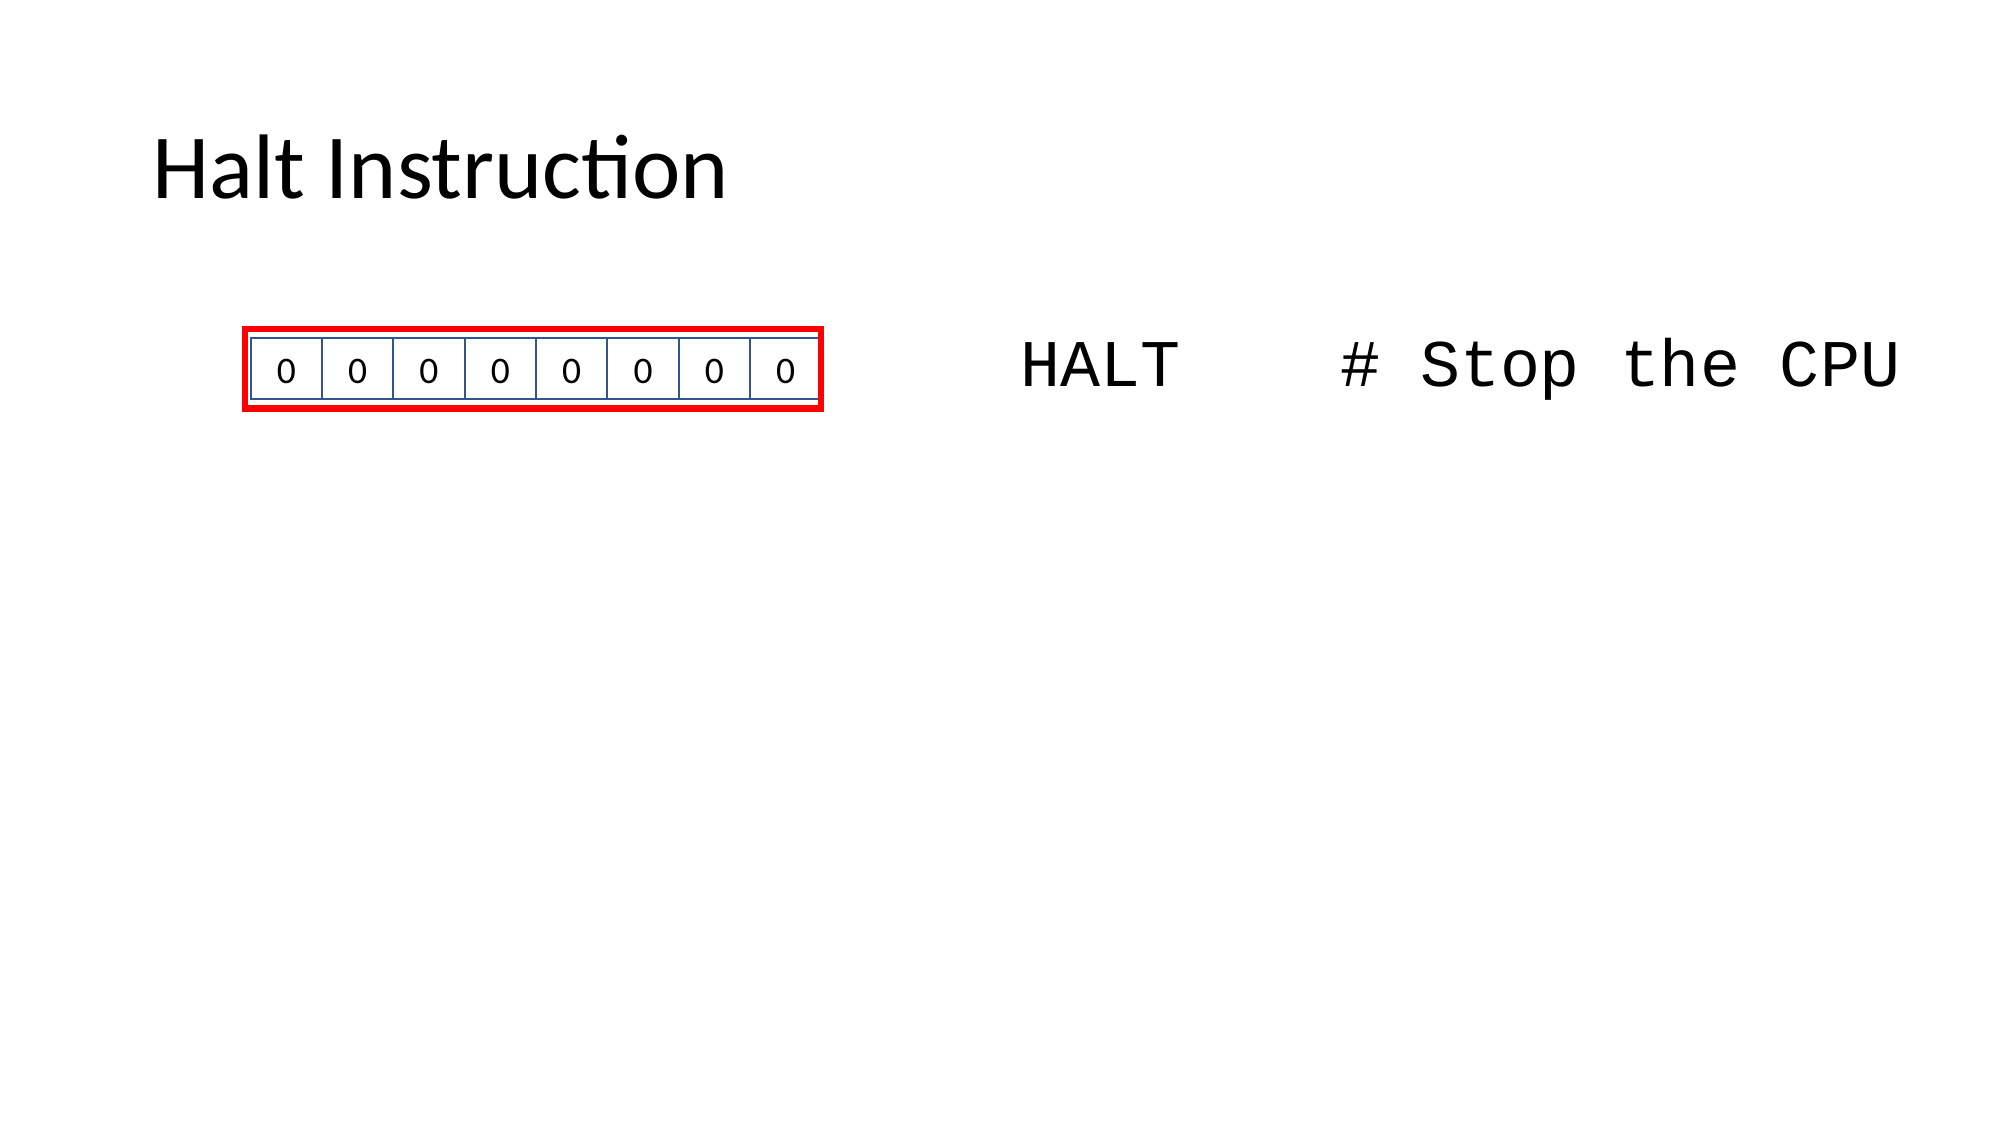

# Halt Instruction
HALT    # Stop the CPU

0
0
0
0
0
0
0
0